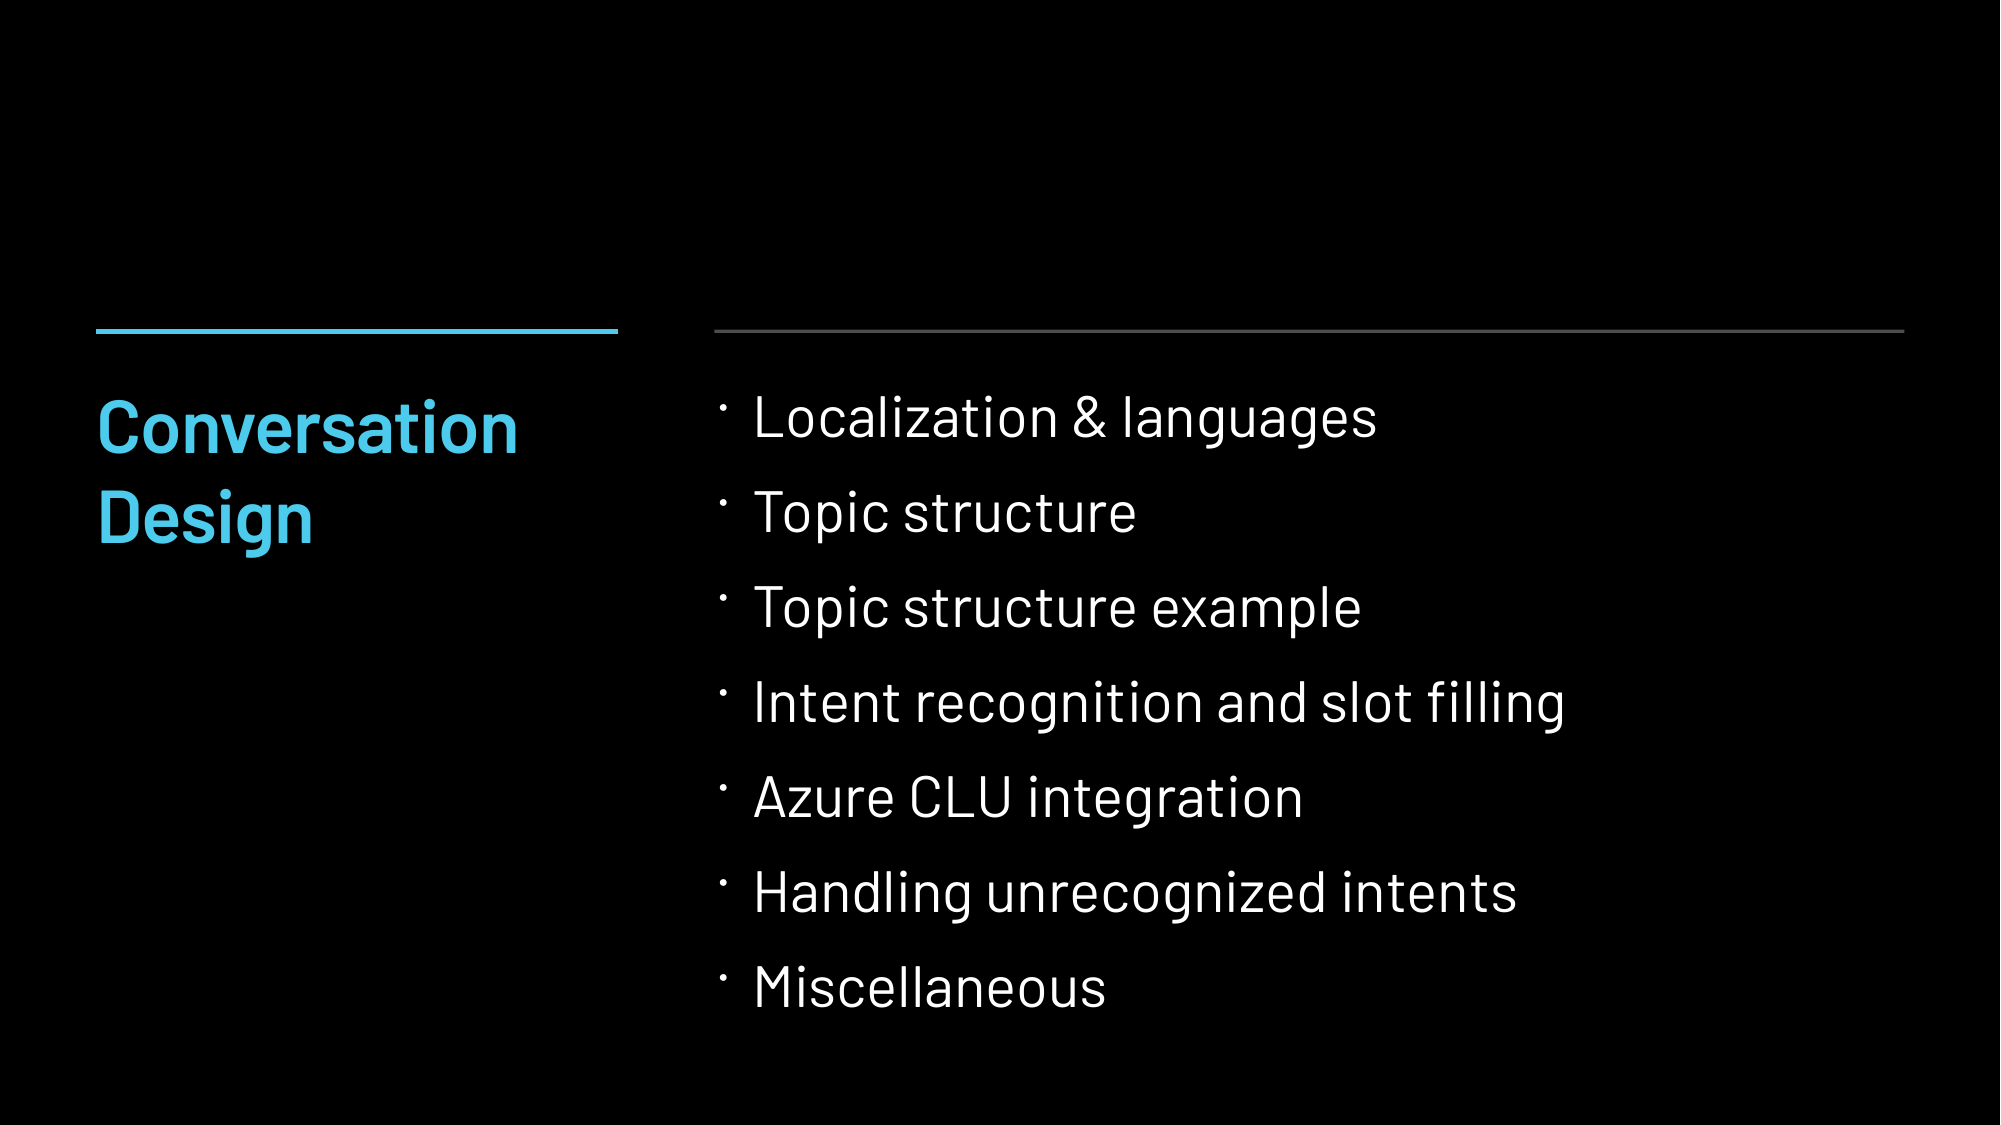

# Conversation Design
Localization & languages
Topic structure
Topic structure example
Intent recognition and slot filling
Azure CLU integration
Handling unrecognized intents
Miscellaneous